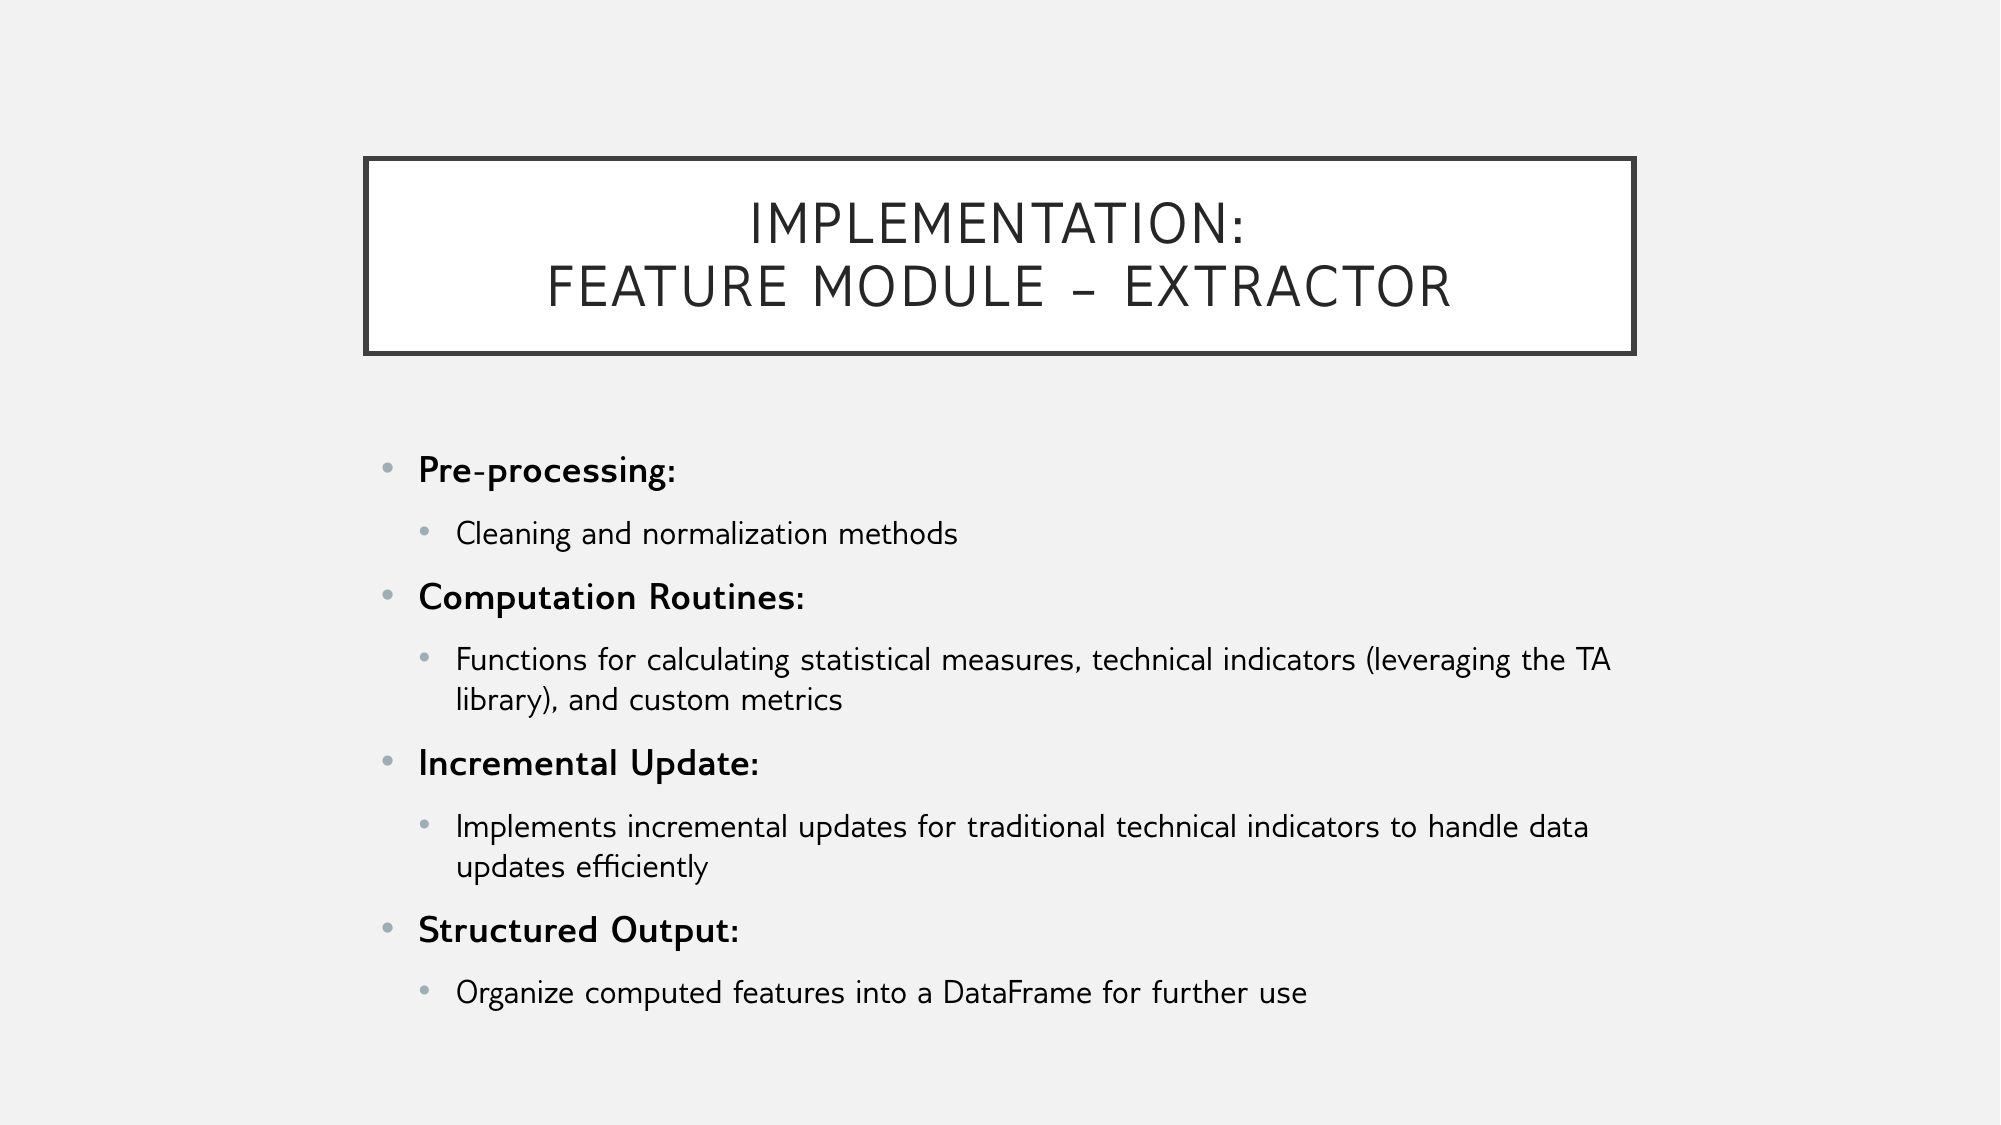

# implementation: Feature module – Extractor
Pre-processing:
Cleaning and normalization methods
Computation Routines:
Functions for calculating statistical measures, technical indicators (leveraging the TA library), and custom metrics
Incremental Update:
Implements incremental updates for traditional technical indicators to handle data updates efficiently
Structured Output:
Organize computed features into a DataFrame for further use